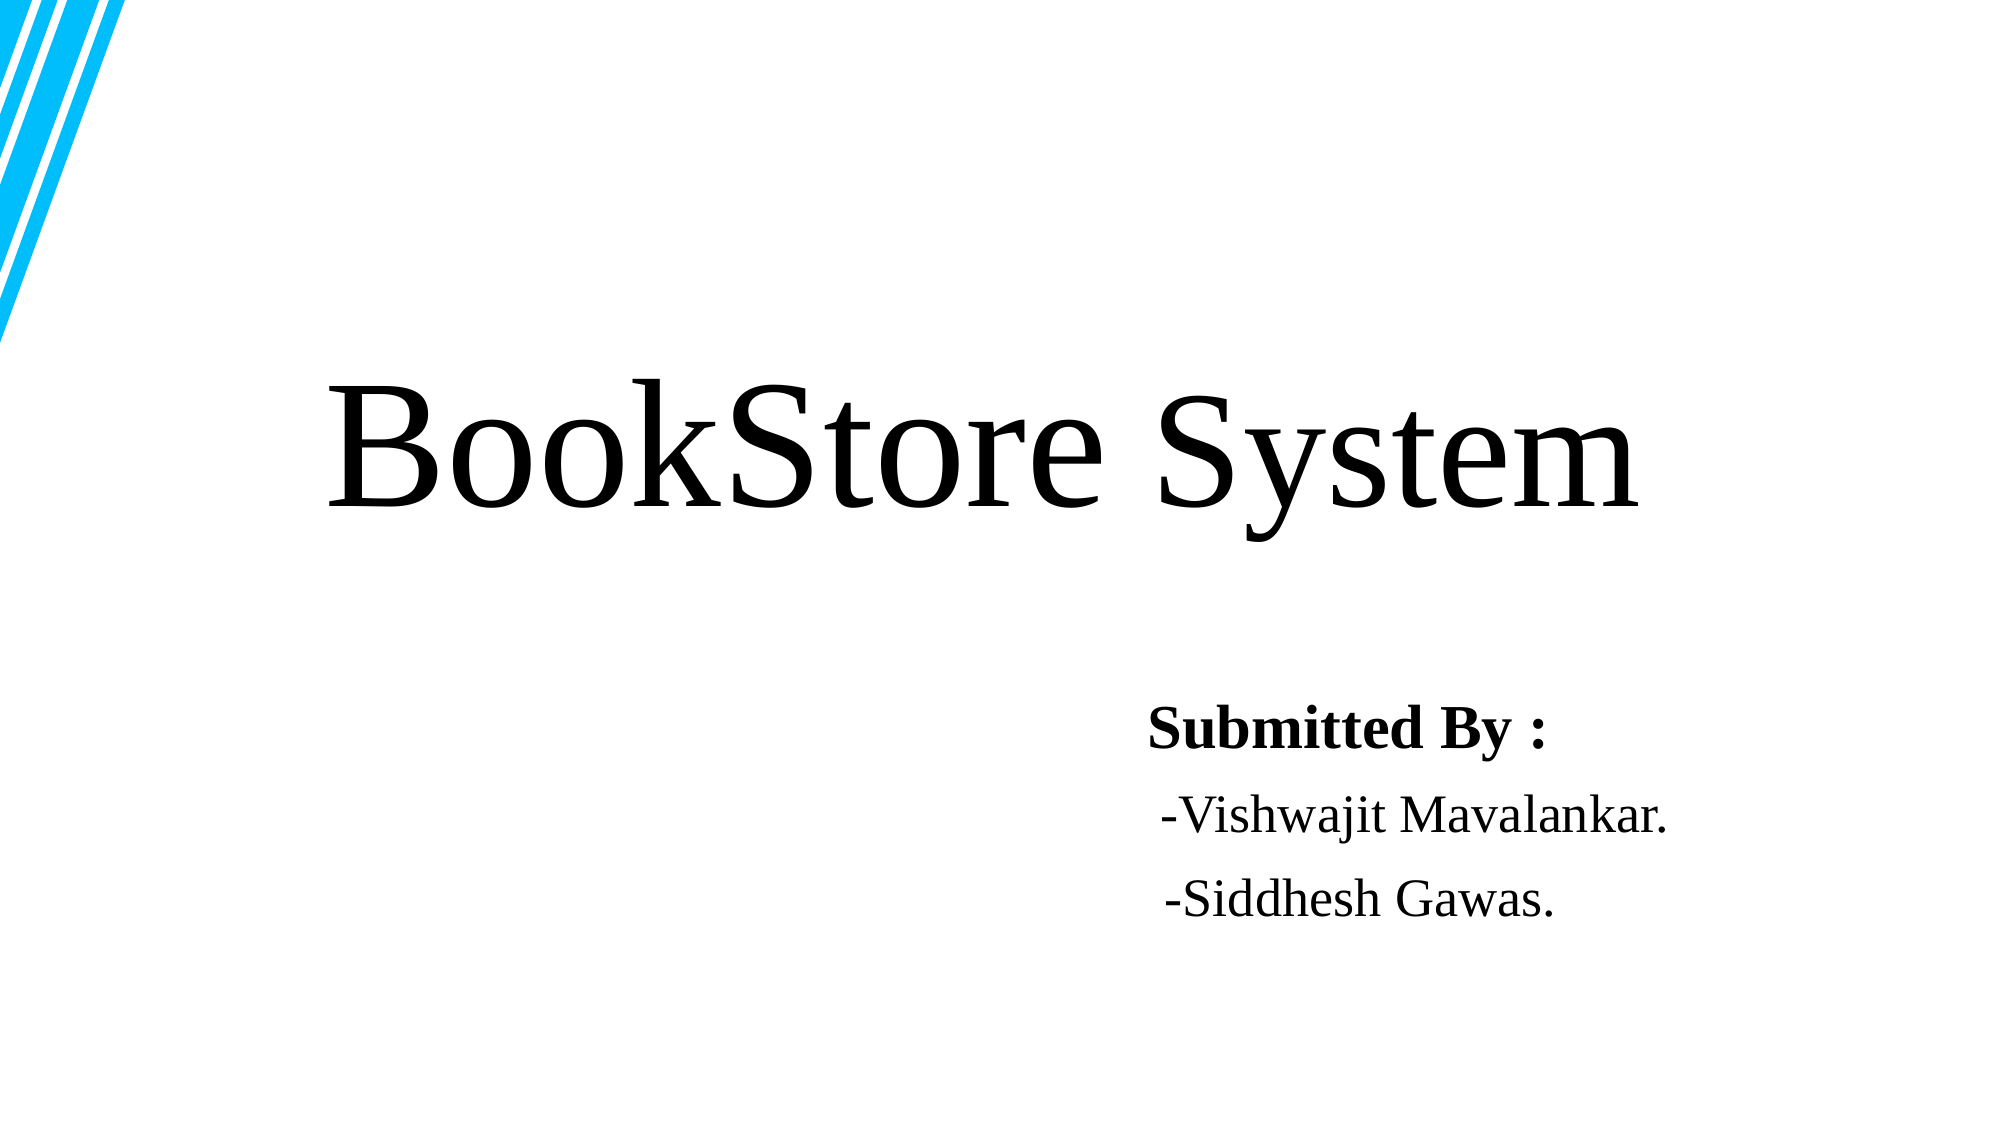

BookStore System
Submitted By :
 -Vishwajit Mavalankar.
-Siddhesh Gawas.